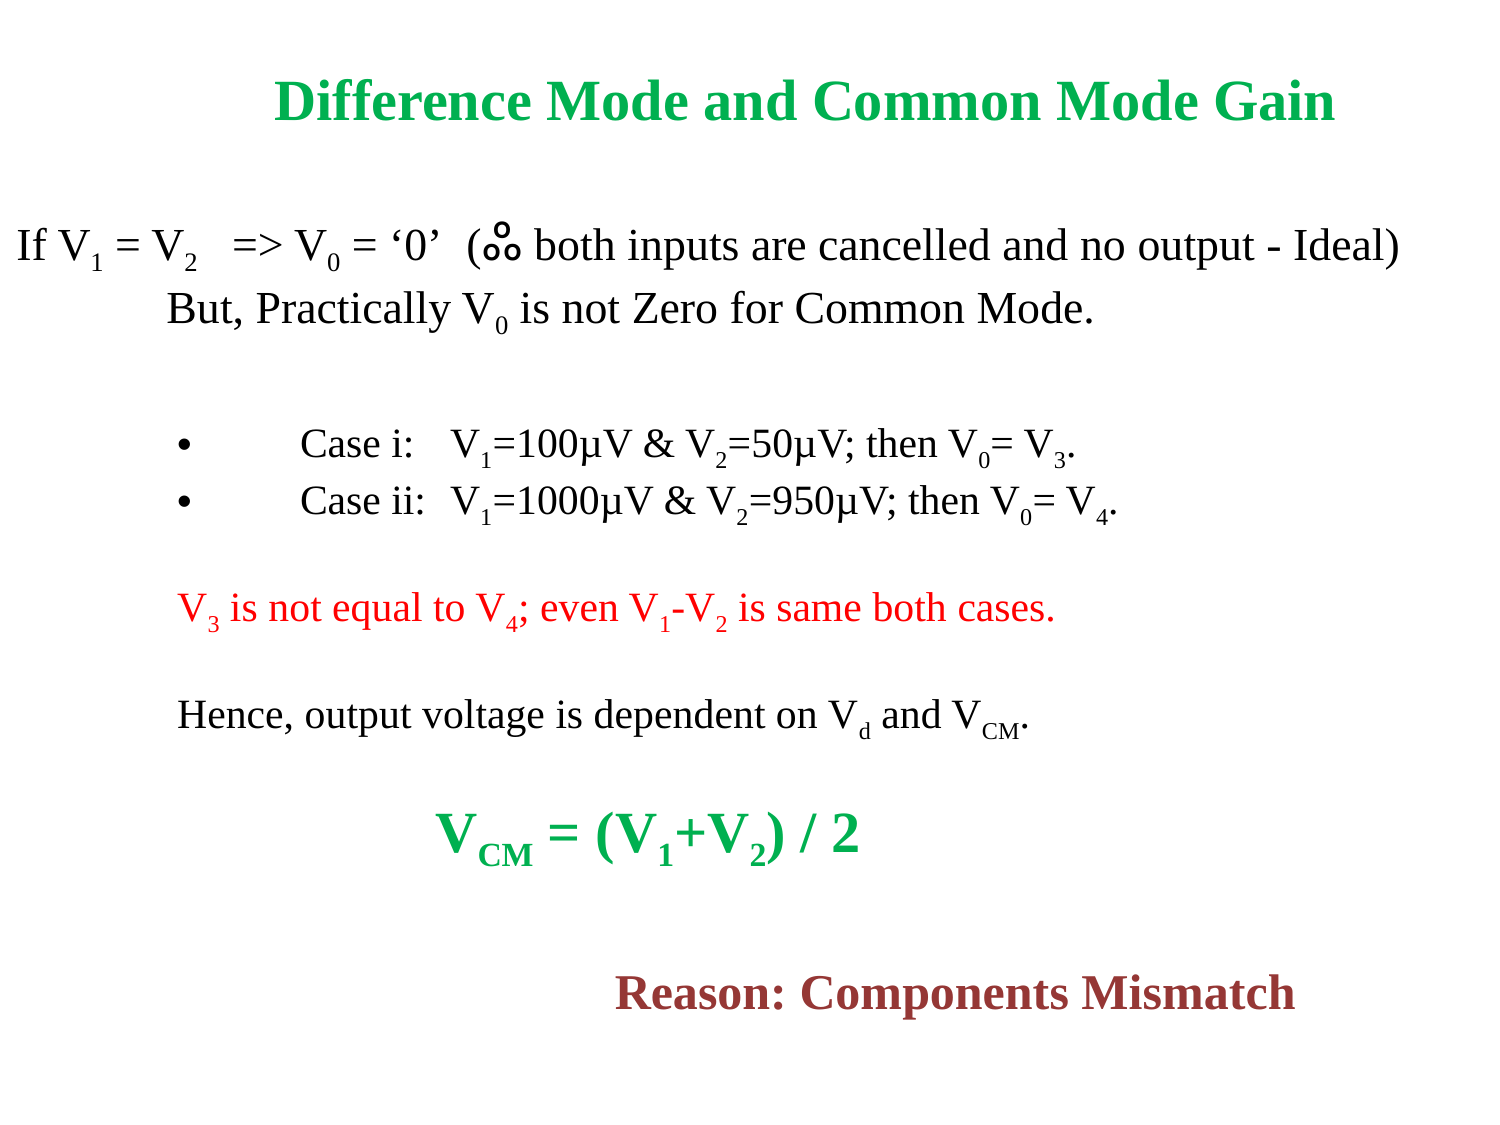

Difference Mode and Common Mode Gain
If V1 = V2   => V0 = ‘0’ 	(ஃ both inputs are cancelled and no output - Ideal)
	But, Practically V0 is not Zero for Common Mode.
Case i: 	V1=100µV & V2=50µV; then V0= V3.
Case ii:	V1=1000µV & V2=950µV; then V0= V4.

V3 is not equal to V4; even V1-V2 is same both cases.

Hence, output voltage is dependent on Vd and VCM.

VCM = (V1+V2) / 2
Reason: Components Mismatch